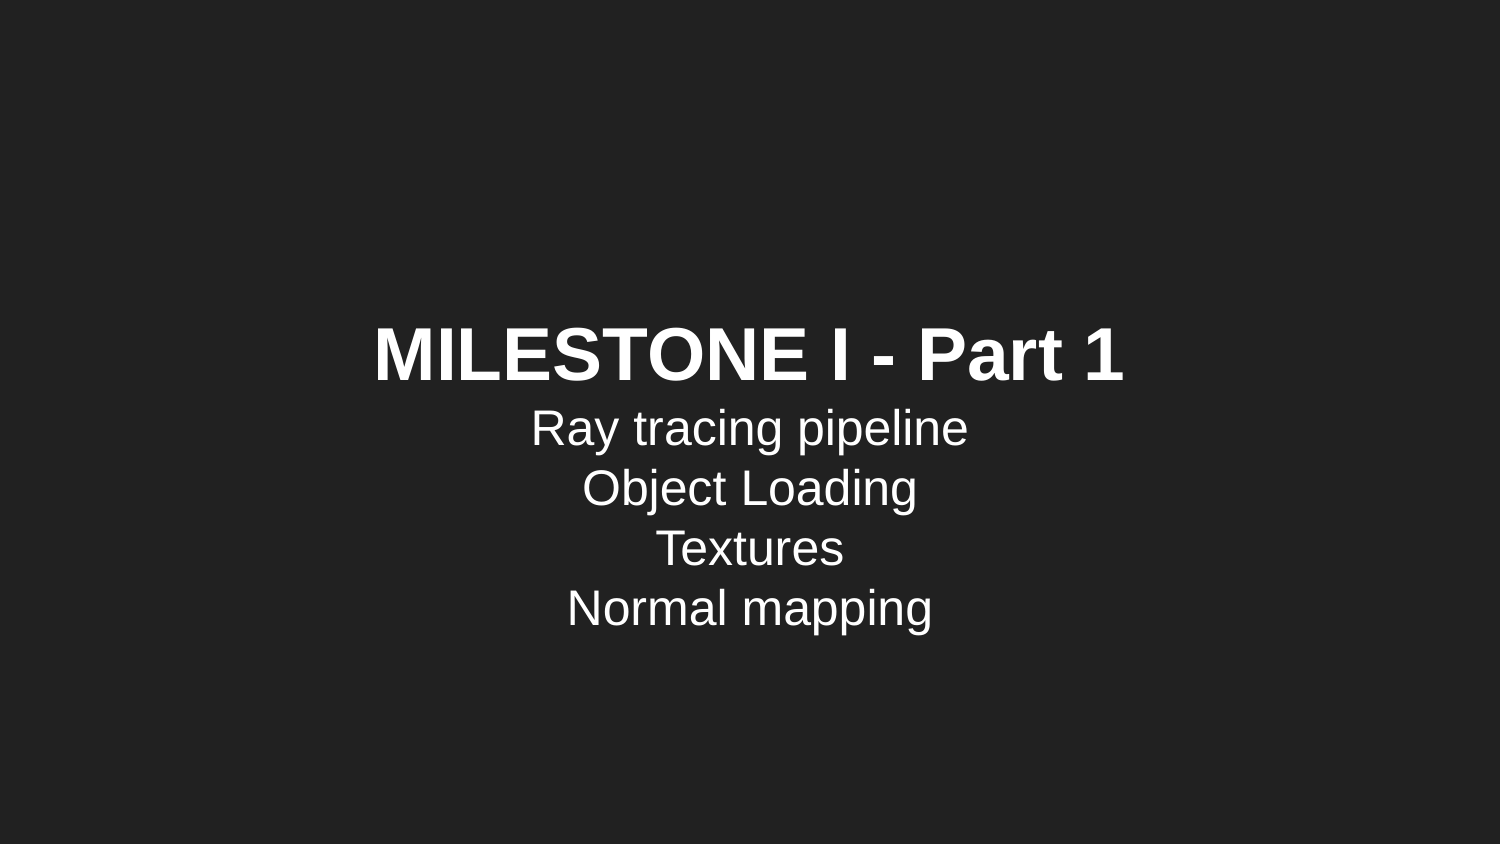

# MILESTONE I - Part 1
Ray tracing pipeline
Object Loading
Textures
Normal mapping